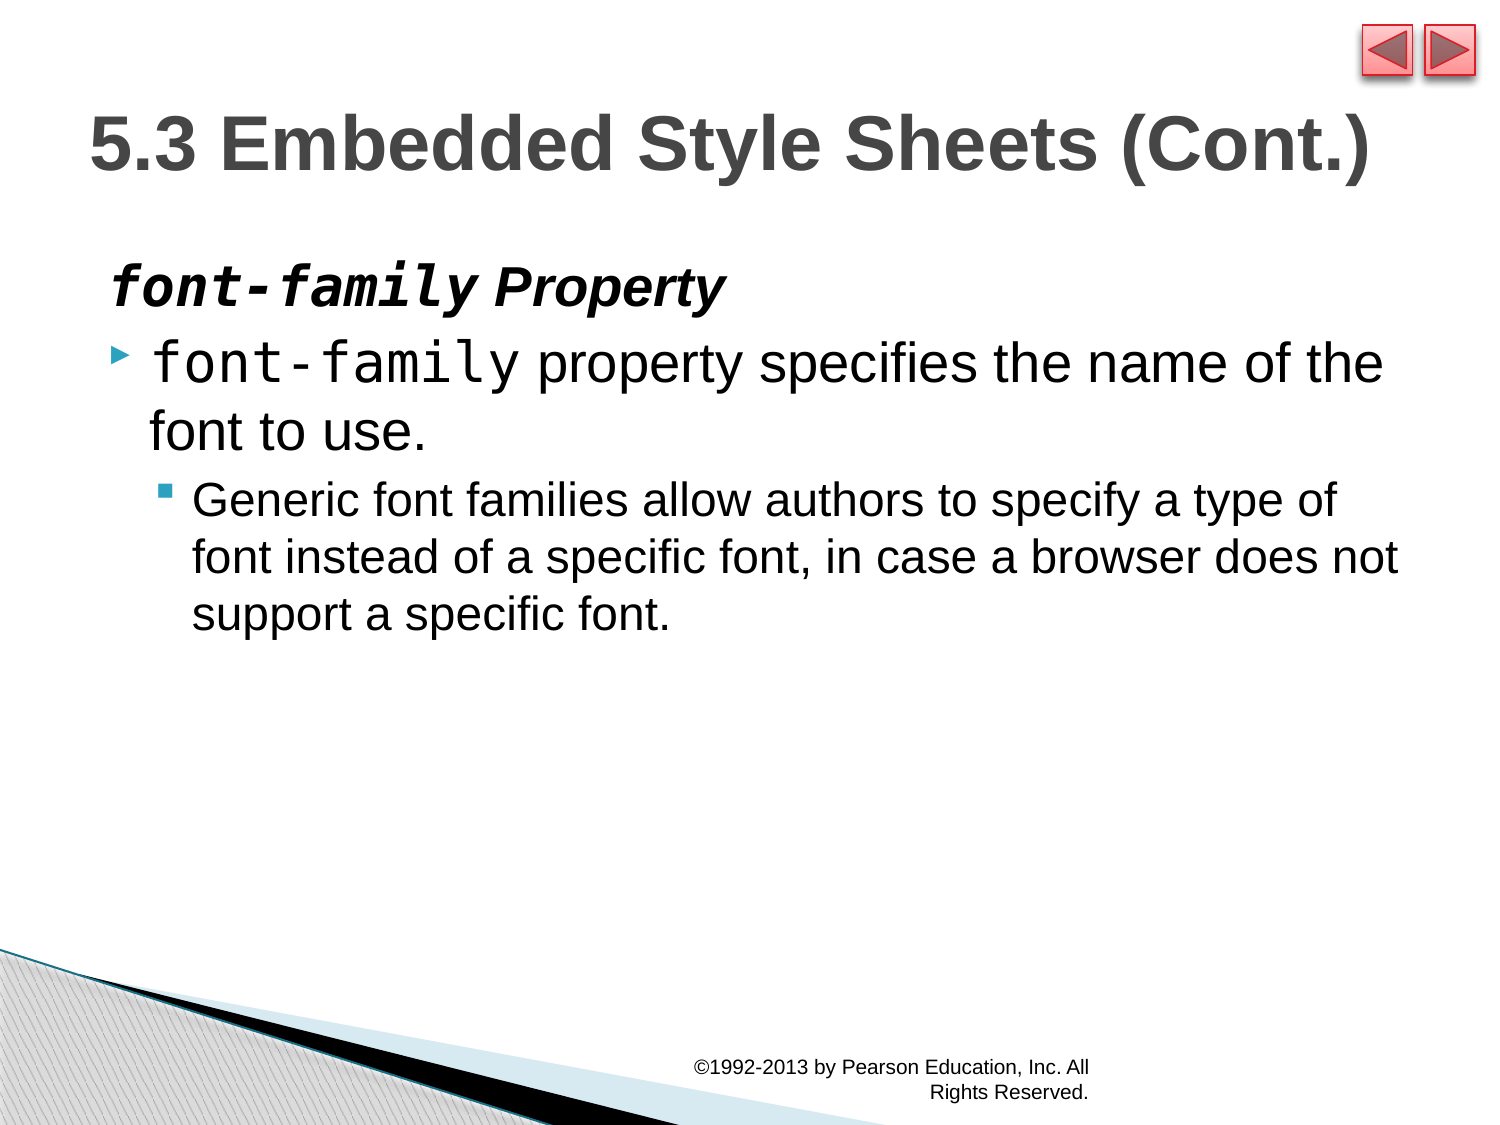

# 5.3 Embedded Style Sheets (Cont.)
font-family Property
font-family property specifies the name of the font to use.
Generic font families allow authors to specify a type of font instead of a specific font, in case a browser does not support a specific font.
©1992-2013 by Pearson Education, Inc. All Rights Reserved.